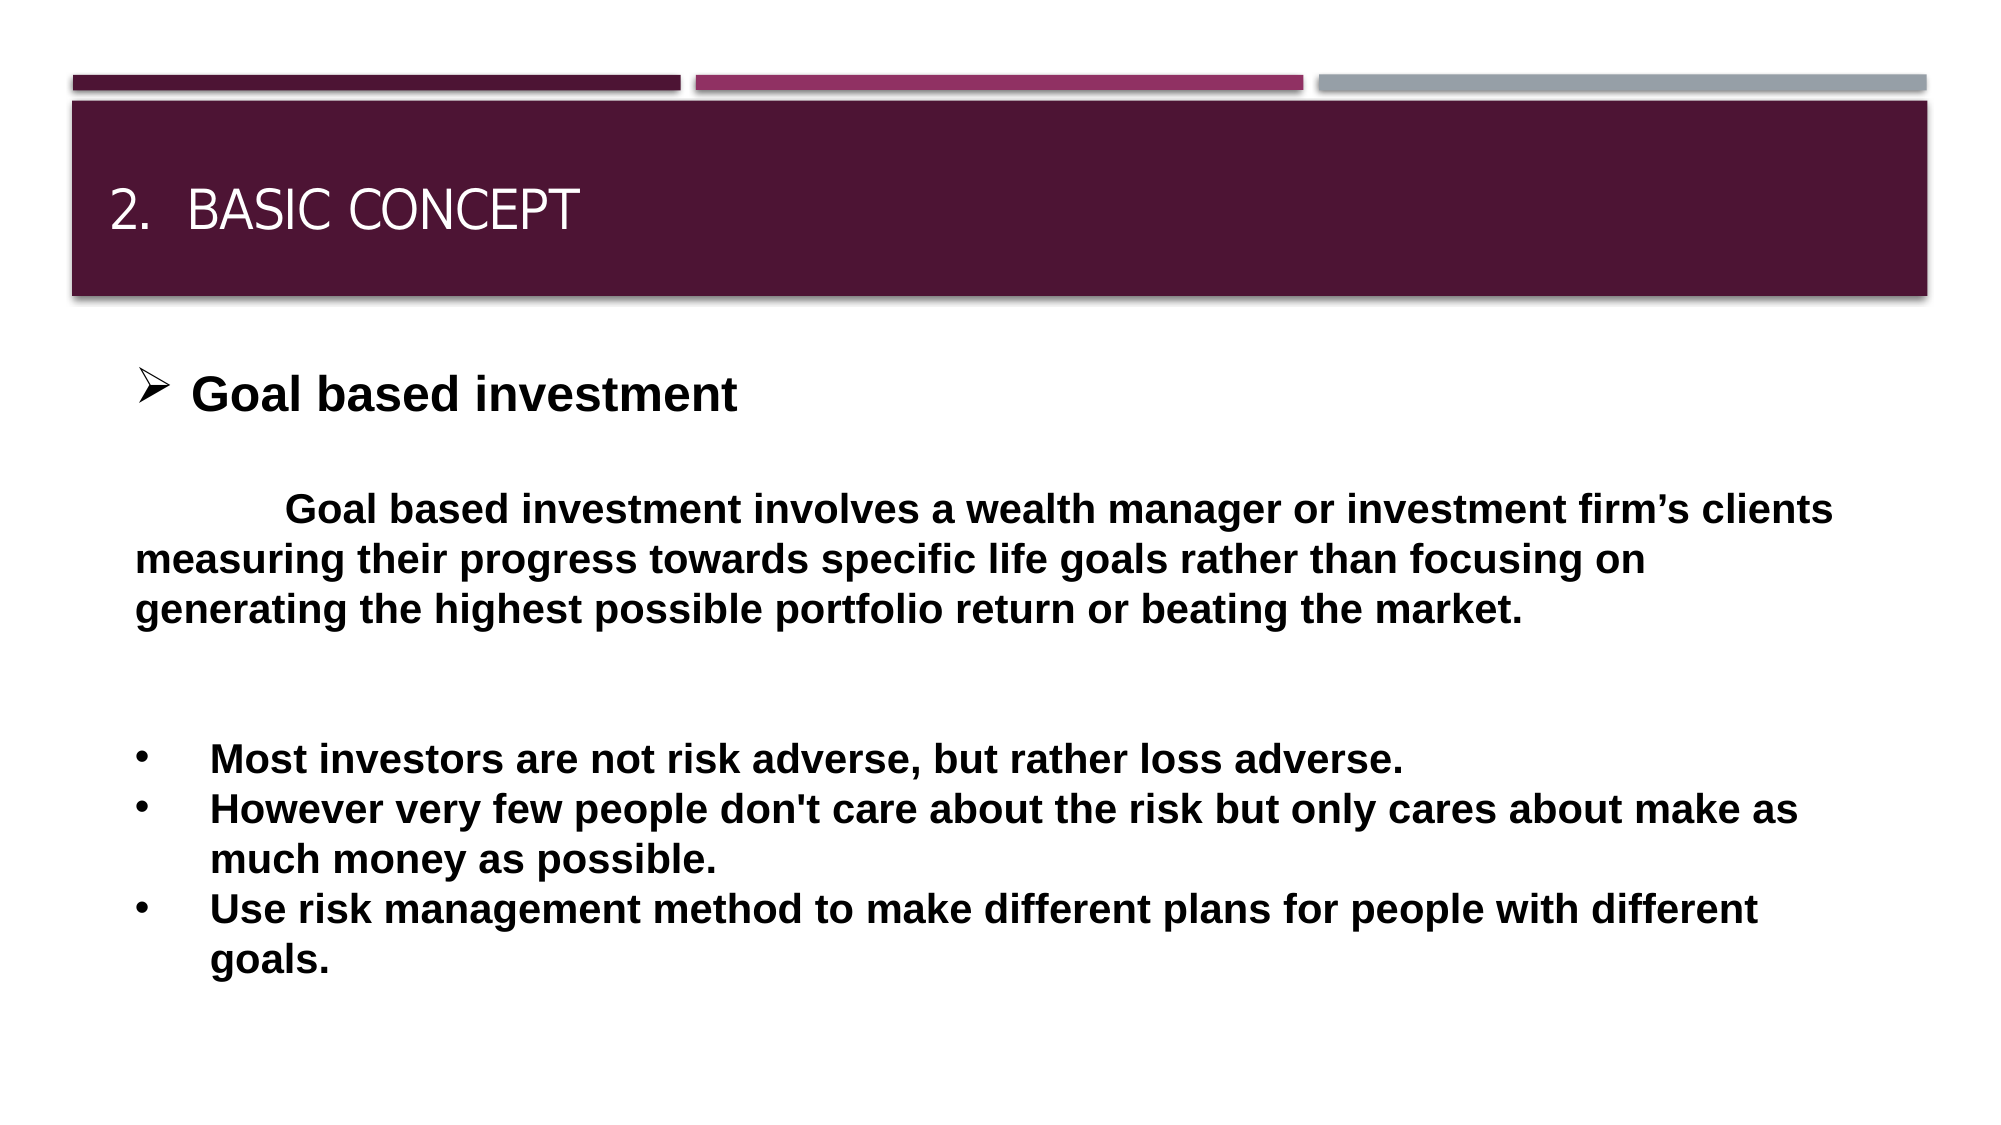

# 2.  Basic concept
Goal based investment

	Goal based investment involves a wealth manager or investment firm’s clients measuring their progress towards specific life goals rather than focusing on generating the highest possible portfolio return or beating the market.

Most investors are not risk adverse, but rather loss adverse.
However very few people don't care about the risk but only cares about make as much money as possible.
Use risk management method to make different plans for people with different goals.